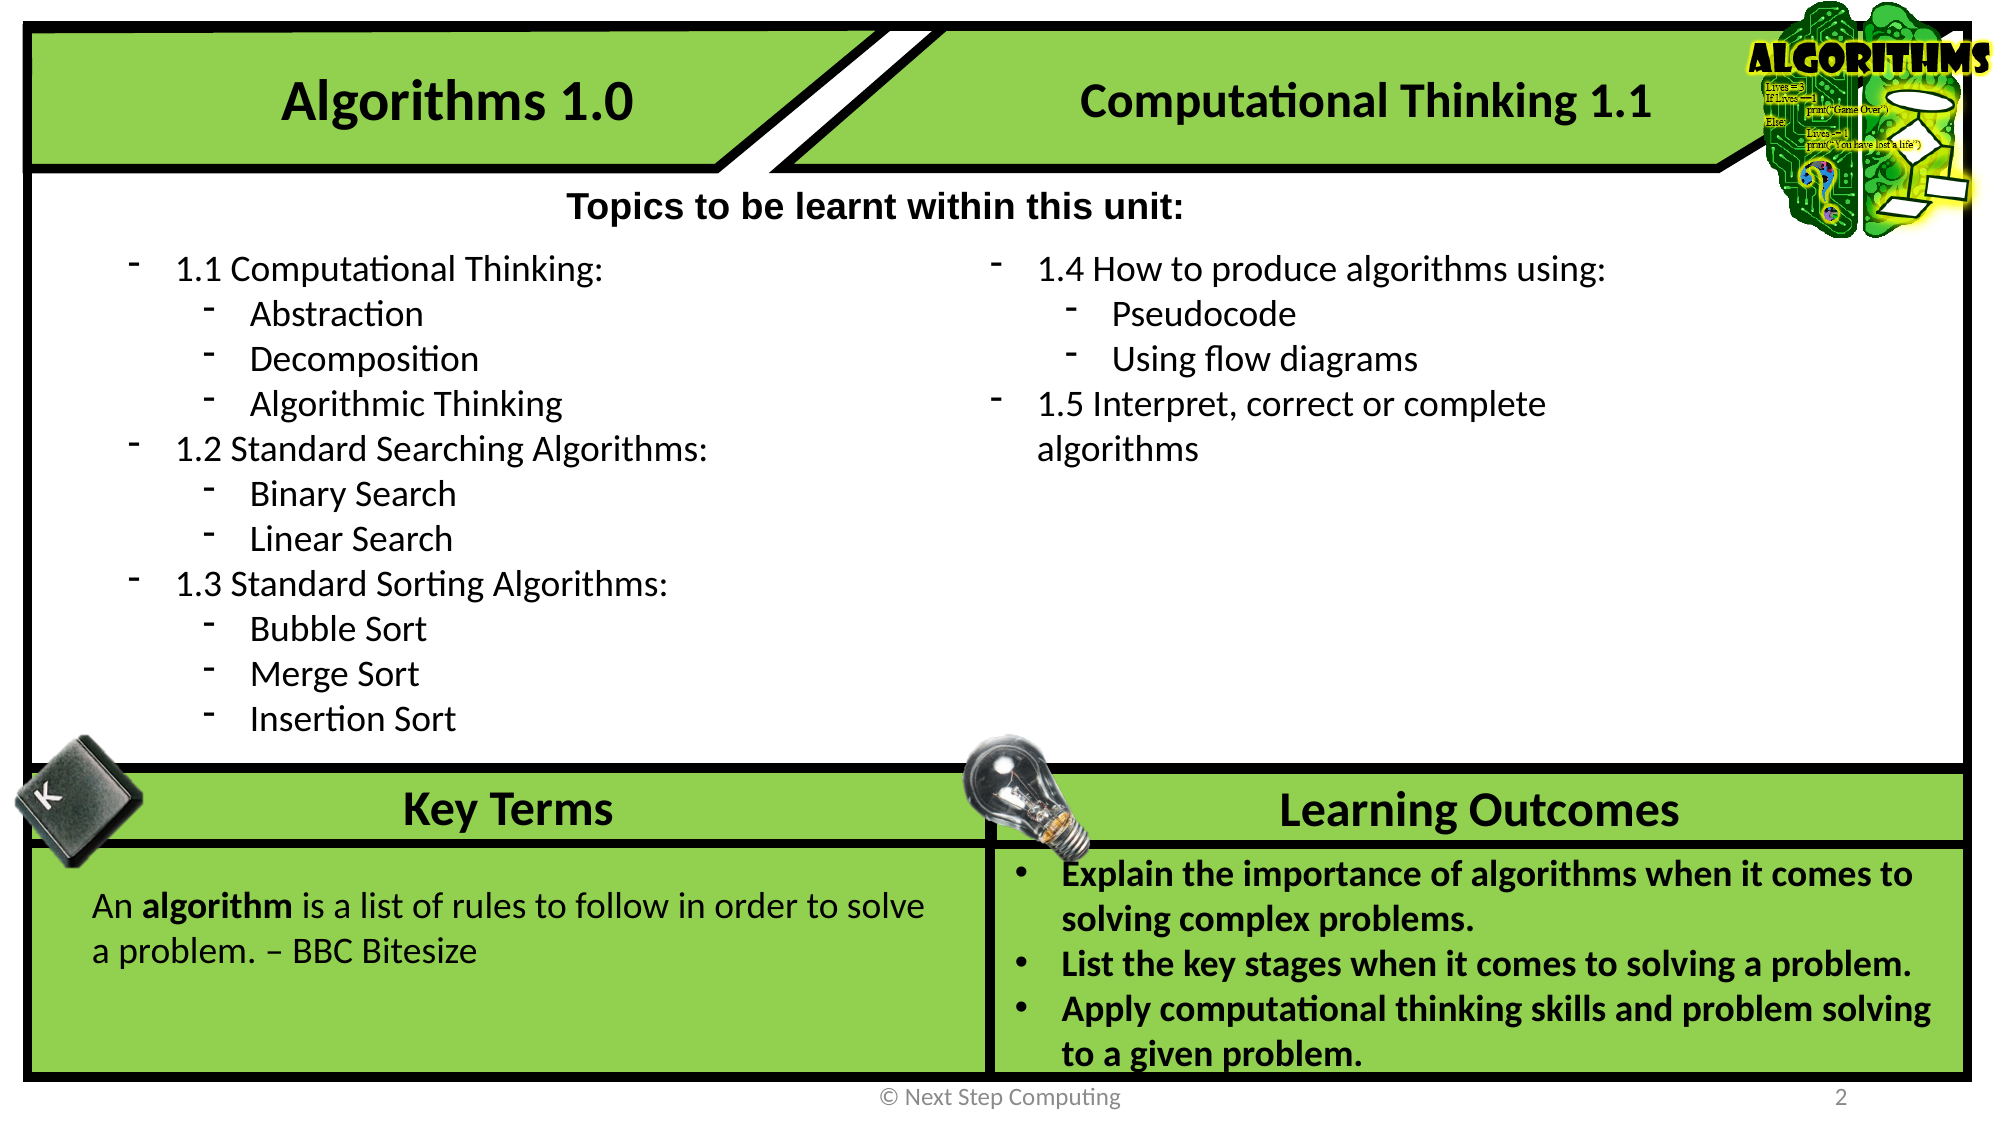

Topics to be learnt within this unit:

1.1 Computational Thinking:
Abstraction
Decomposition
Algorithmic Thinking
1.2 Standard Searching Algorithms:
Binary Search
Linear Search
1.3 Standard Sorting Algorithms:
Bubble Sort
Merge Sort
Insertion Sort

1.4 How to produce algorithms using:
Pseudocode
Using flow diagrams
1.5 Interpret, correct or complete algorithms
An algorithm is a list of rules to follow in order to solve a problem. – BBC Bitesize
© Next Step Computing
2